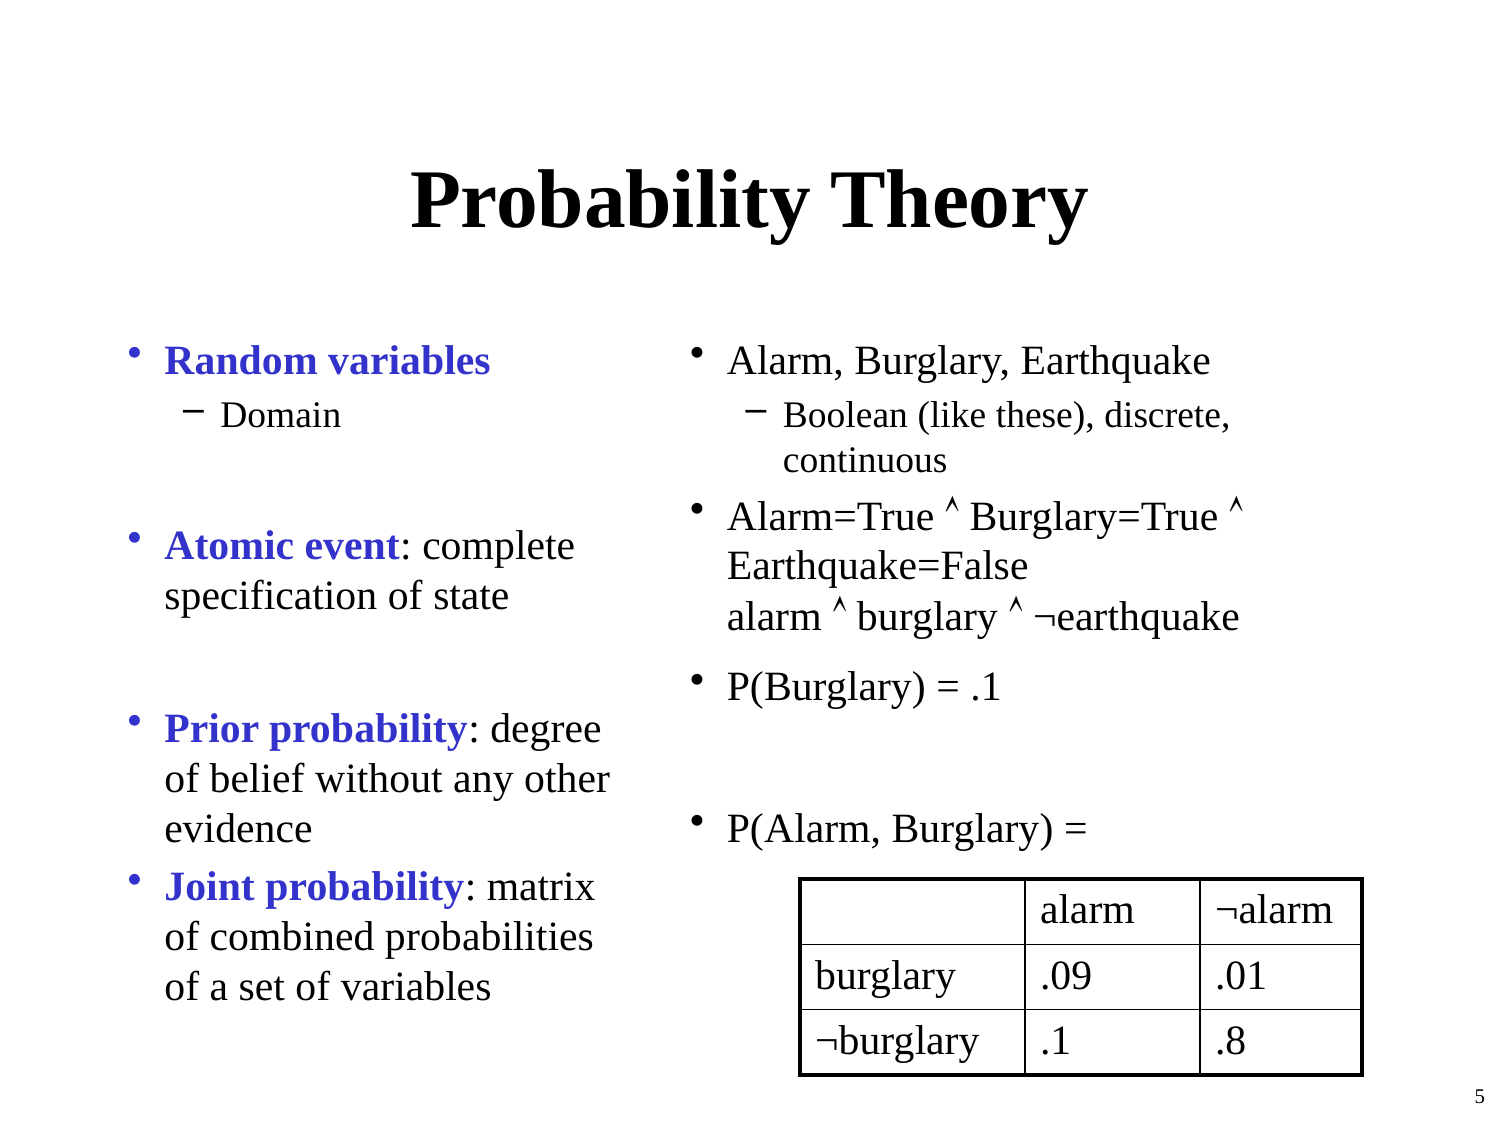

# Probability Theory
Random variables
Domain

Atomic event: complete specification of state

Prior probability: degree of belief without any other evidence
Joint probability: matrix of combined probabilities of a set of variables
Alarm, Burglary, Earthquake
Boolean (like these), discrete, continuous
Alarm=True ∧ Burglary=True ∧ Earthquake=False
alarm ∧ burglary ∧ ¬earthquake
P(Burglary) = .1

P(Alarm, Burglary) =
|  | alarm | ¬alarm |
| --- | --- | --- |
| burglary | .09 | .01 |
| ¬burglary | .1 | .8 |
5